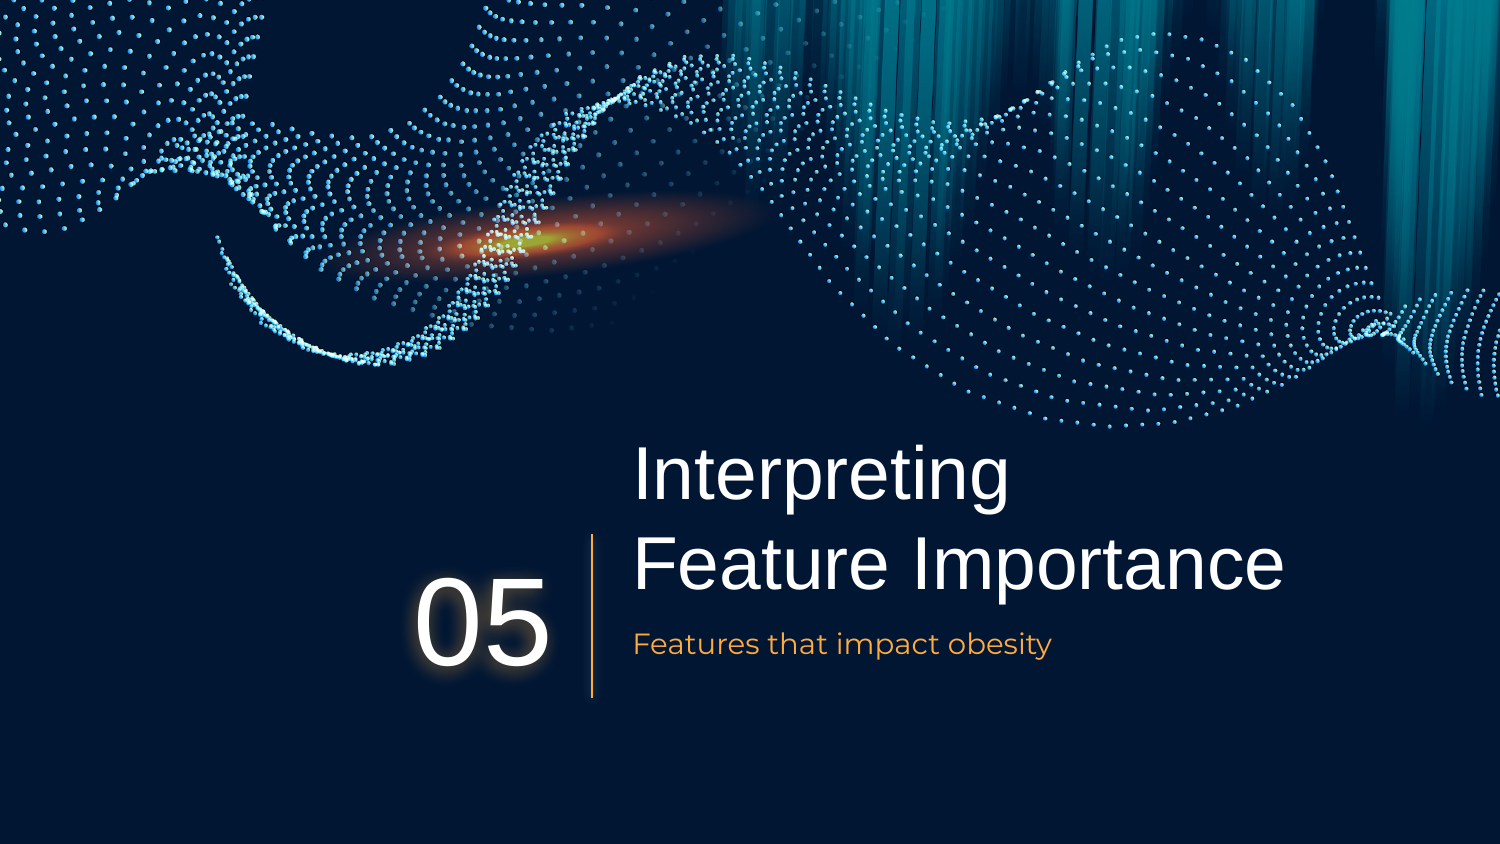

# Interpreting
Feature Importance
05
Features that impact obesity